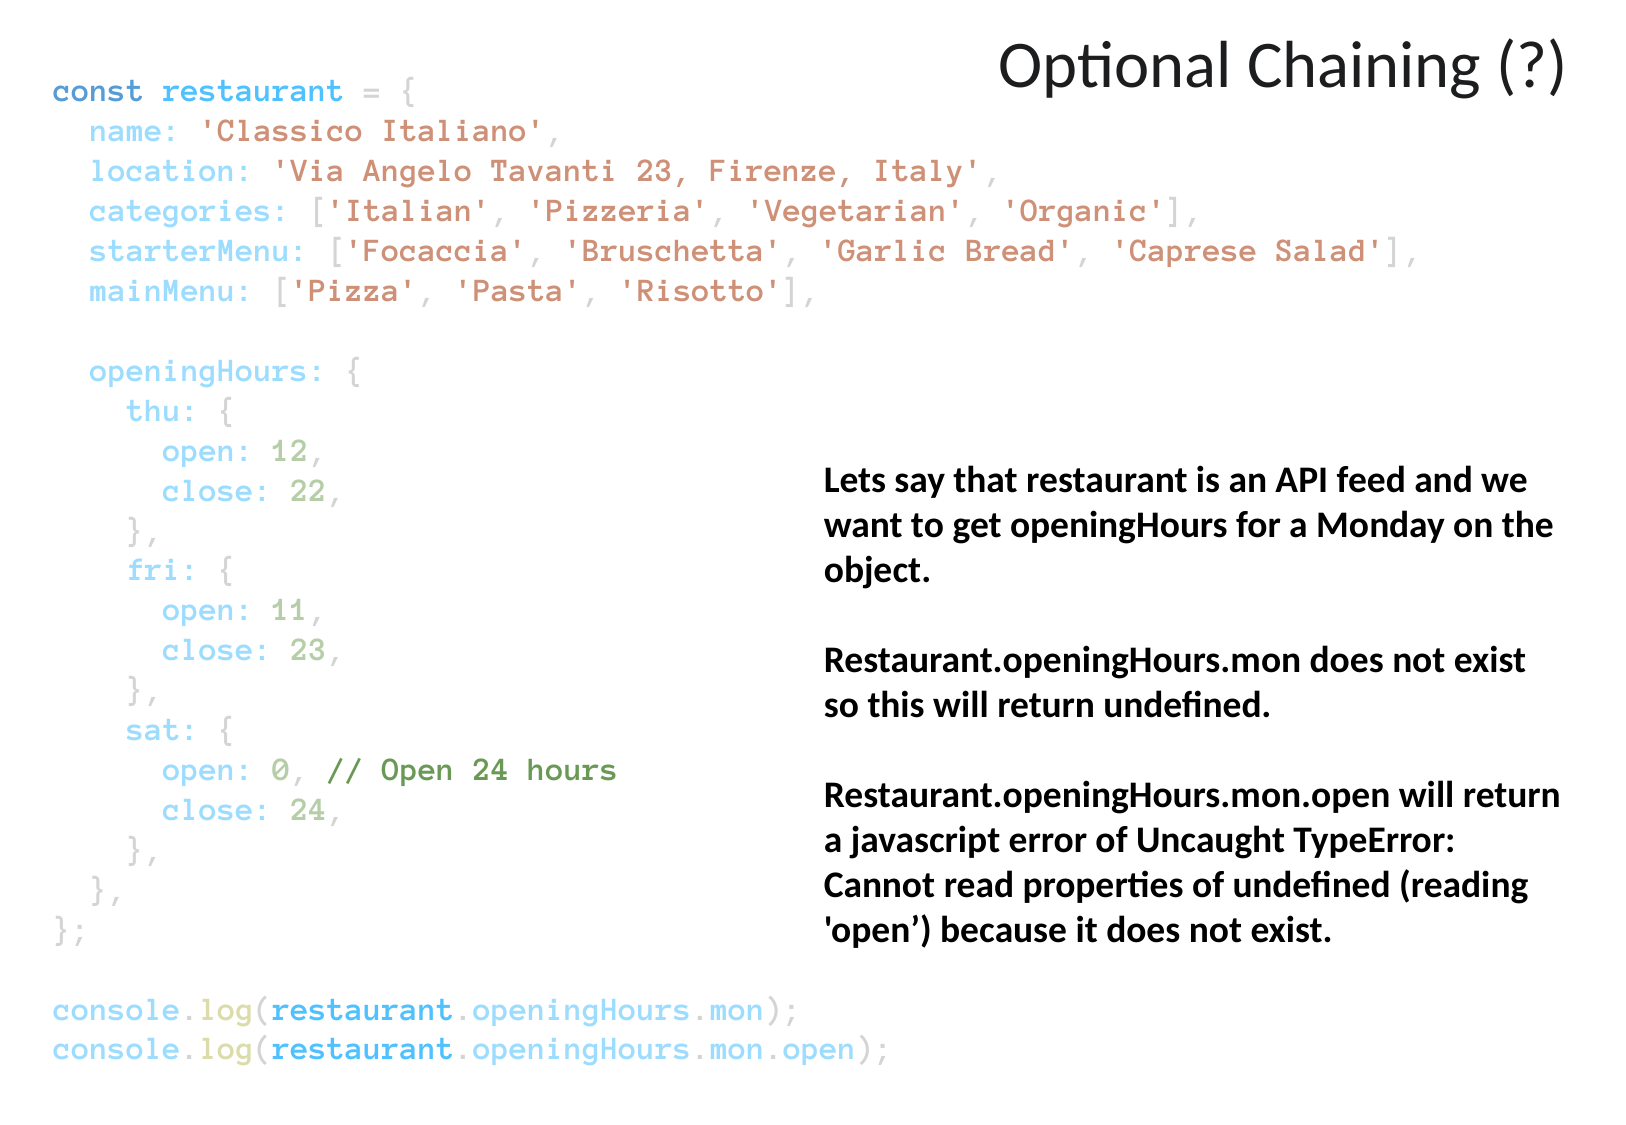

Optional Chaining (?)
const restaurant = {
  name: 'Classico Italiano',
  location: 'Via Angelo Tavanti 23, Firenze, Italy',
  categories: ['Italian', 'Pizzeria', 'Vegetarian', 'Organic'],
  starterMenu: ['Focaccia', 'Bruschetta', 'Garlic Bread', 'Caprese Salad'],
  mainMenu: ['Pizza', 'Pasta', 'Risotto'],
  openingHours: {
    thu: {
      open: 12,
      close: 22,
    },
    fri: {
      open: 11,
      close: 23,
    },
    sat: {
      open: 0, // Open 24 hours
      close: 24,
    },
  },
};
console.log(restaurant.openingHours.mon);
console.log(restaurant.openingHours.mon.open);
Lets say that restaurant is an API feed and we want to get openingHours for a Monday on the object.

Restaurant.openingHours.mon does not exist so this will return undefined.

Restaurant.openingHours.mon.open will return a javascript error of Uncaught TypeError: Cannot read properties of undefined (reading 'open’) because it does not exist.